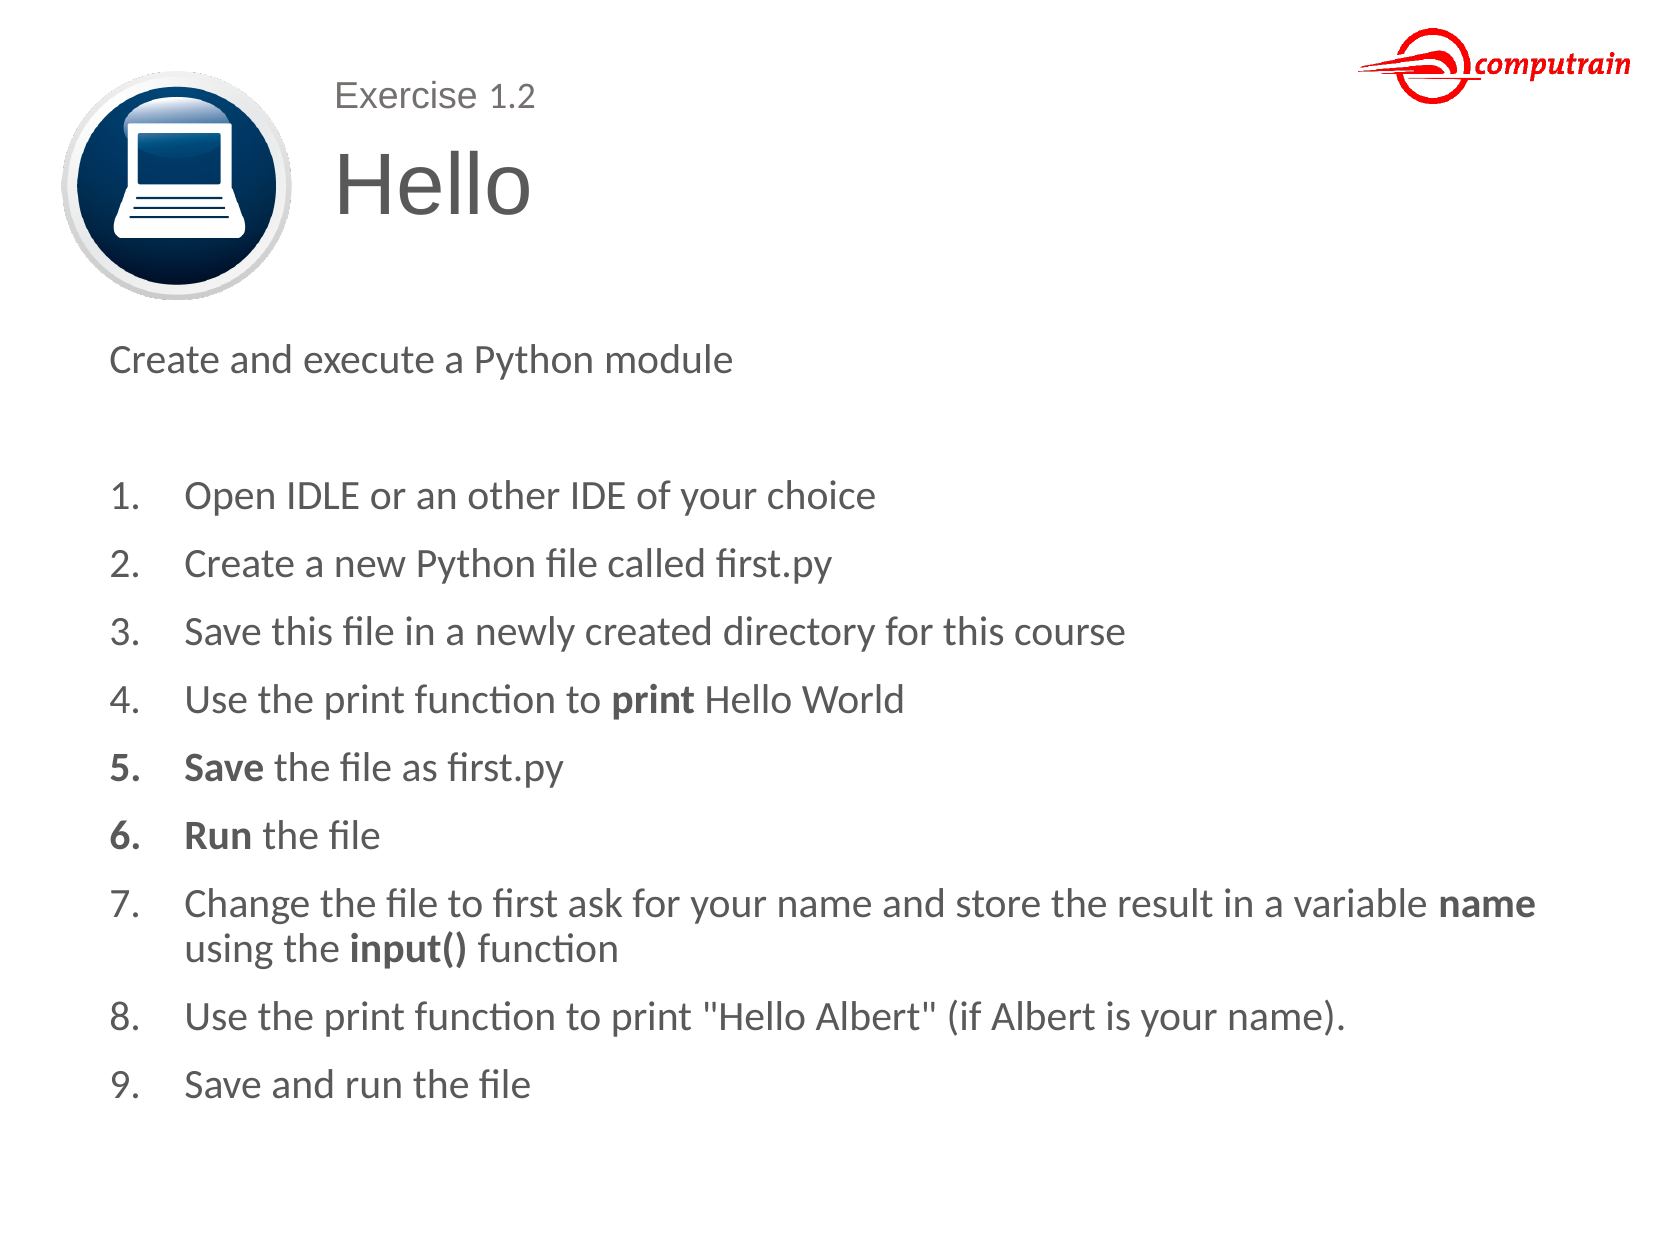

Exercise 1.2
# Hello
Create and execute a Python module

Open IDLE or an other IDE of your choice
Create a new Python file called first.py
Save this file in a newly created directory for this course
Use the print function to print Hello World
Save the file as first.py
Run the file
Change the file to first ask for your name and store the result in a variable name using the input() function
Use the print function to print "Hello Albert" (if Albert is your name).
Save and run the file